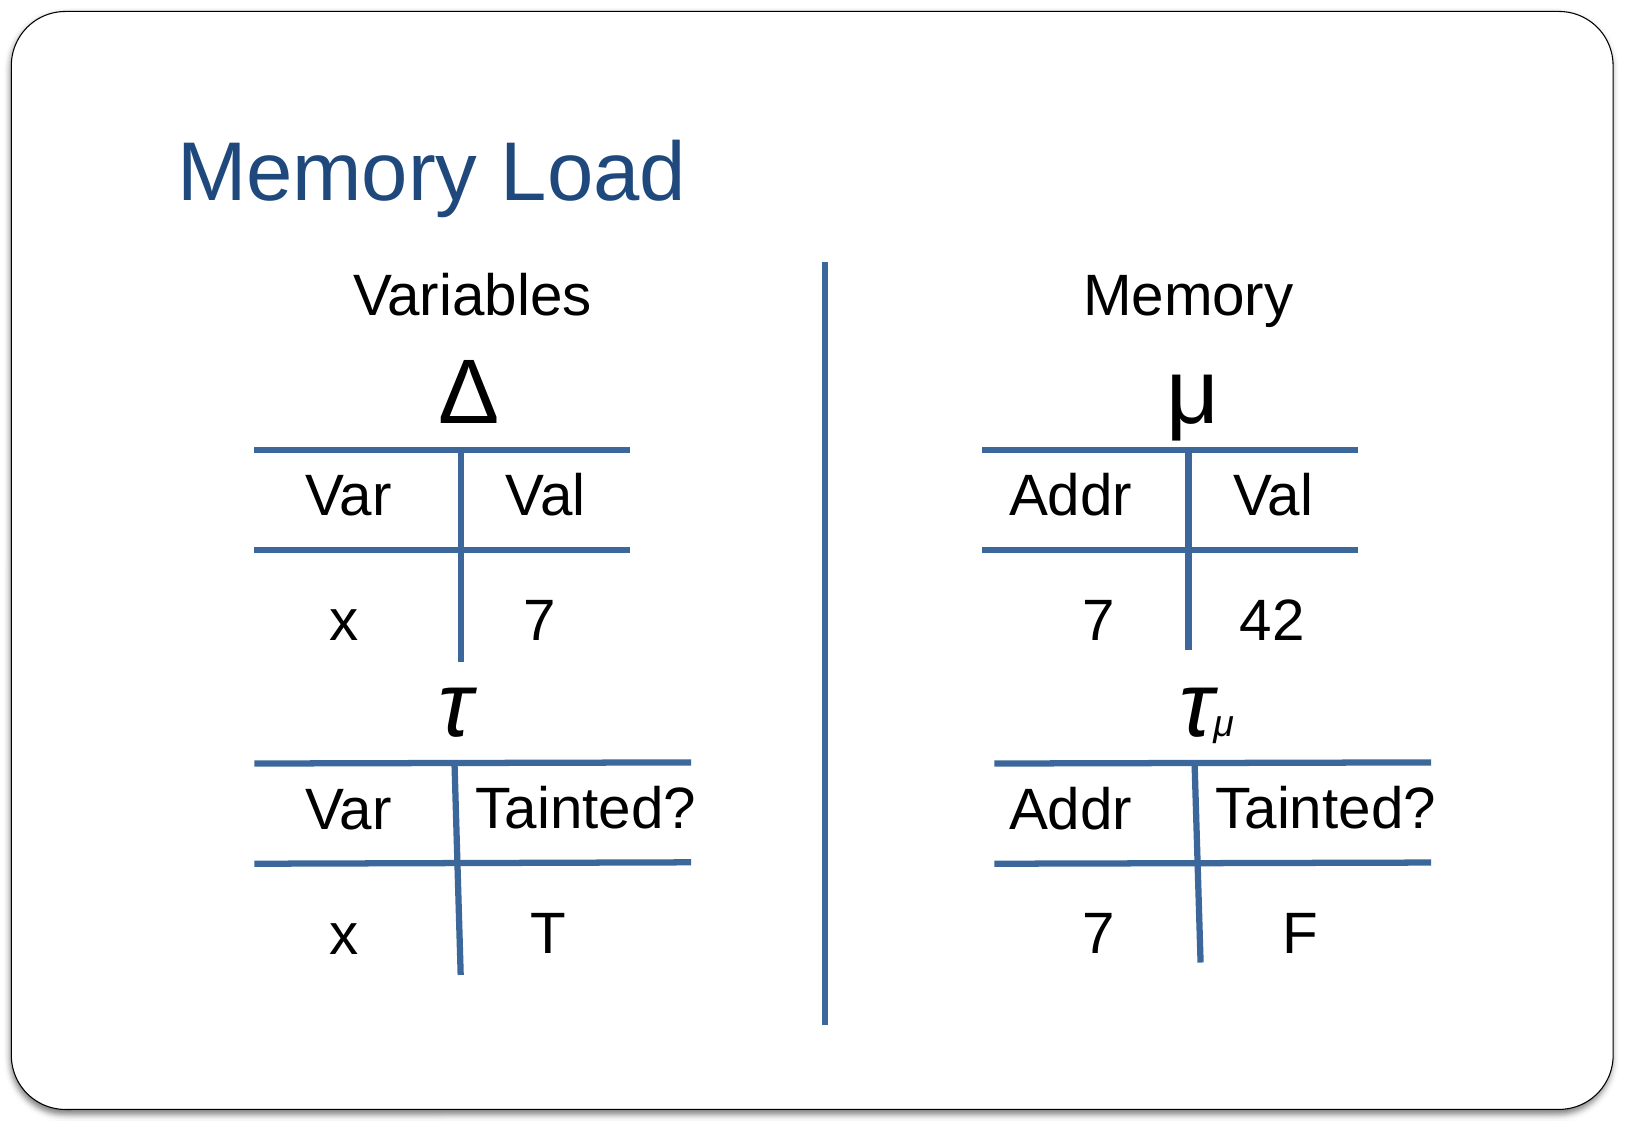

# Memory Load
Variables
Memory
Δ
Var
Val
x
7
μ
Addr
Val
7
42

τ
Tainted?
Var
T
x
τμ
Tainted?
Addr
F
7